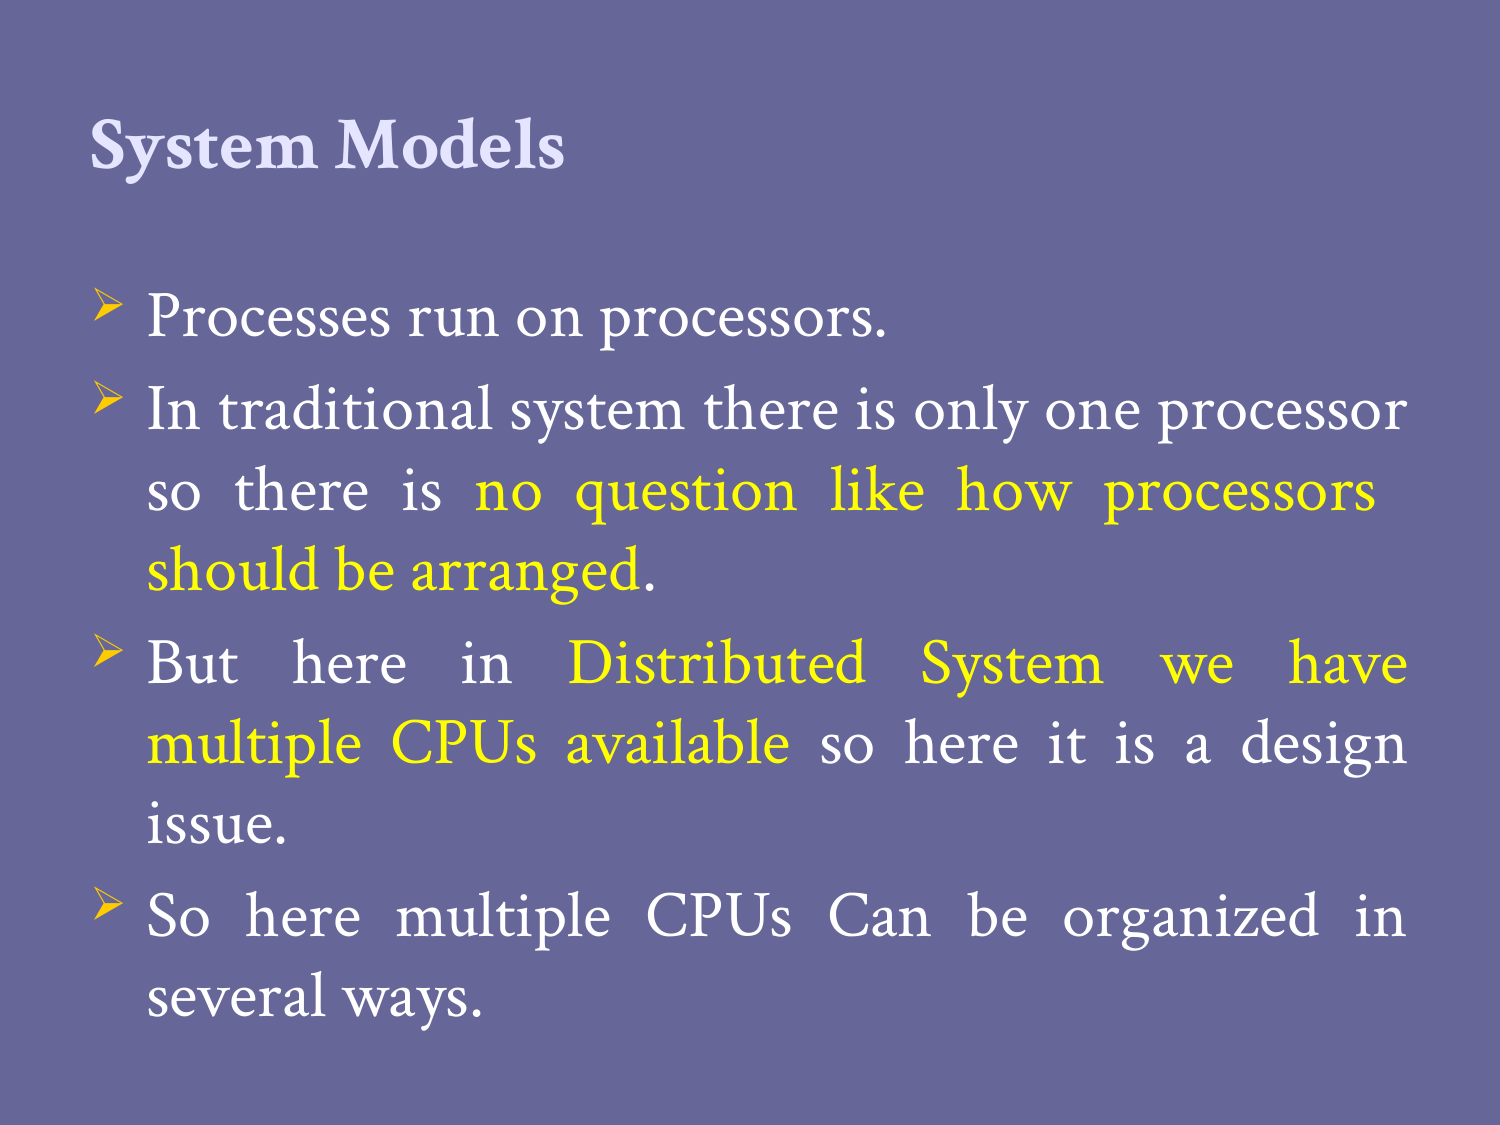

# System Models
Processes run on processors.
In traditional system there is only one processor so there is no question like how processors  should be arranged.
But here in Distributed System we have multiple CPUs available so here it is a design issue.
So here multiple CPUs Can be organized in several ways.